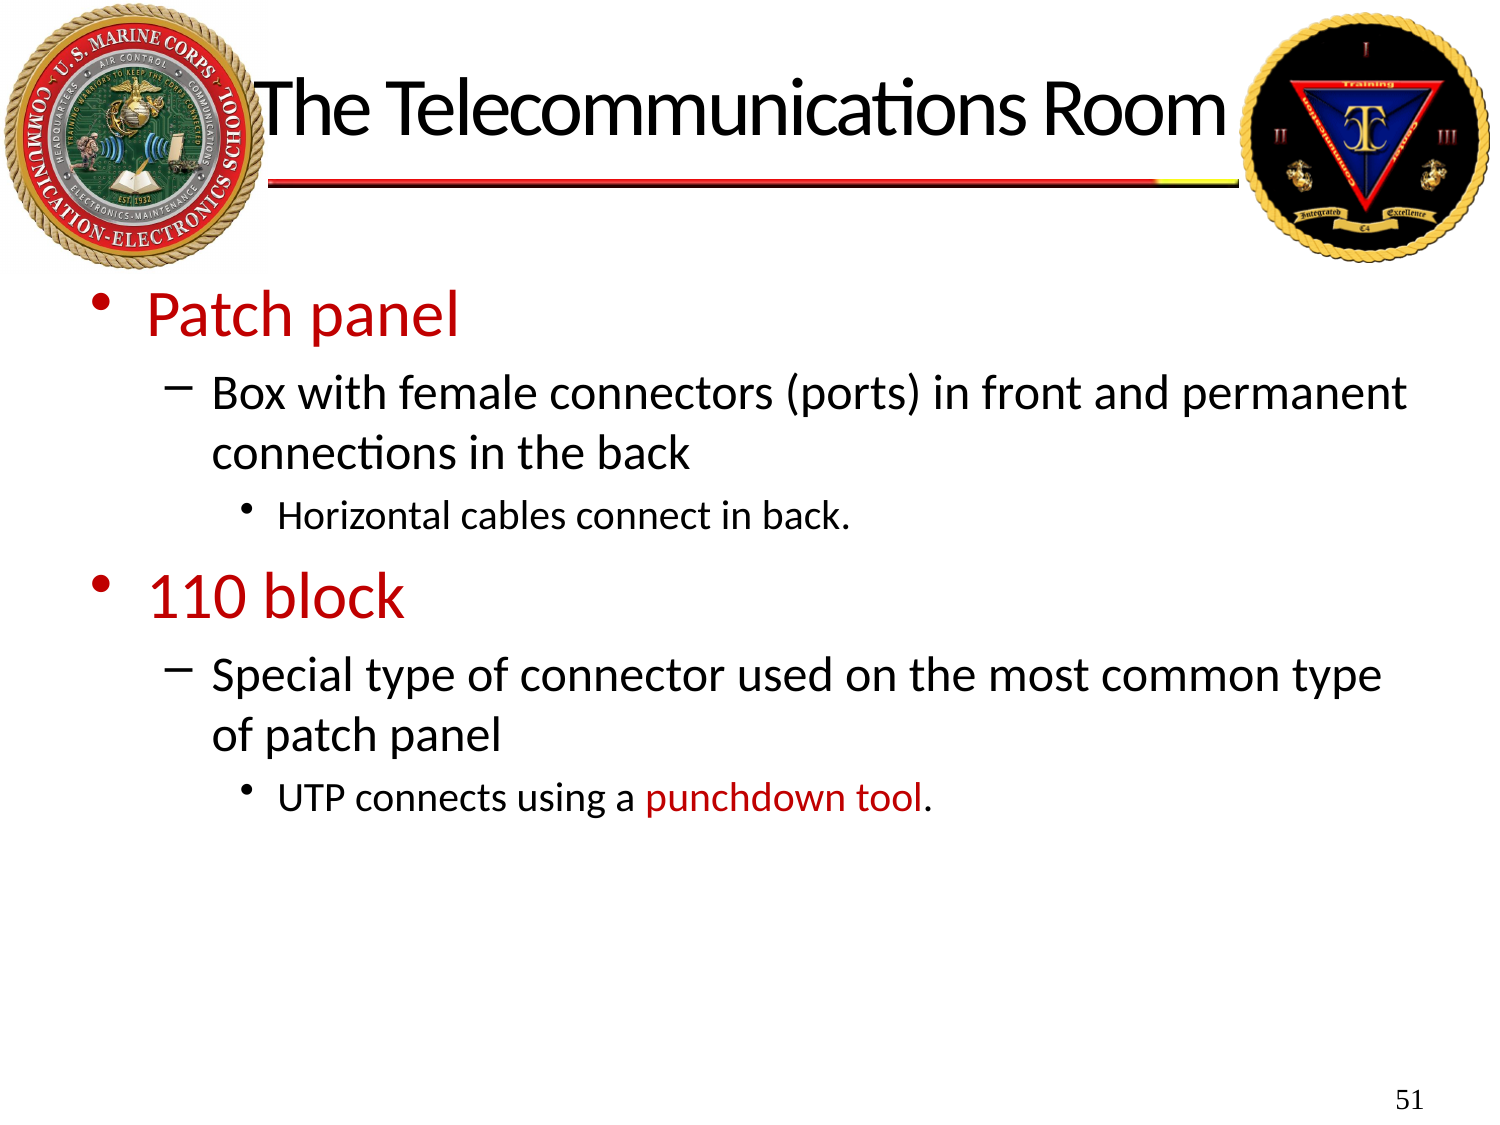

# The Telecommunications Room
Patch panel
Box with female connectors (ports) in front and permanent connections in the back
Horizontal cables connect in back.
110 block
Special type of connector used on the most common type of patch panel
UTP connects using a punchdown tool.